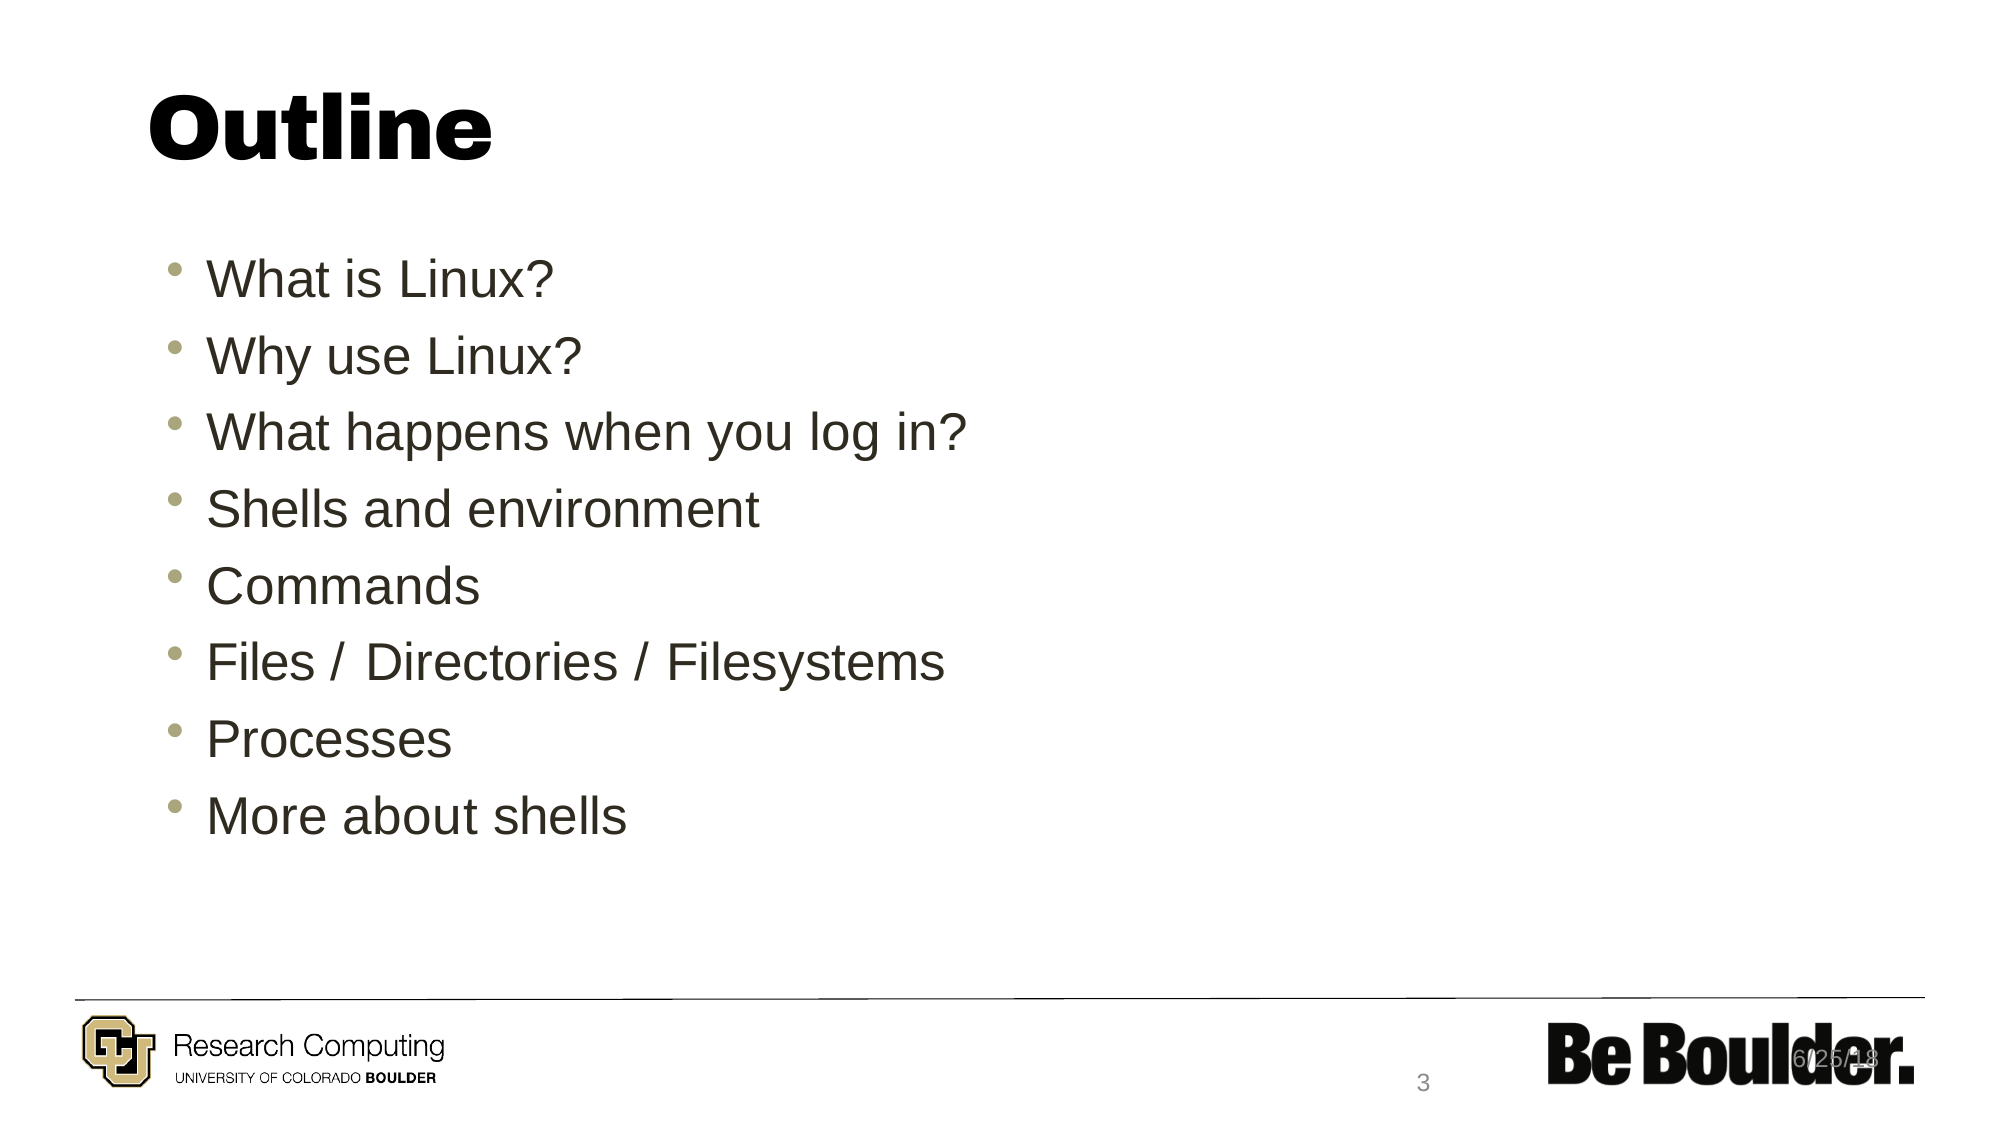

# Outline
What is Linux?
Why use Linux?
What happens when you log in?
Shells and environment
Commands
Files / Directories / Filesystems
Processes
More about shells

6/25/18
3
Research Computing @ CU Boulder